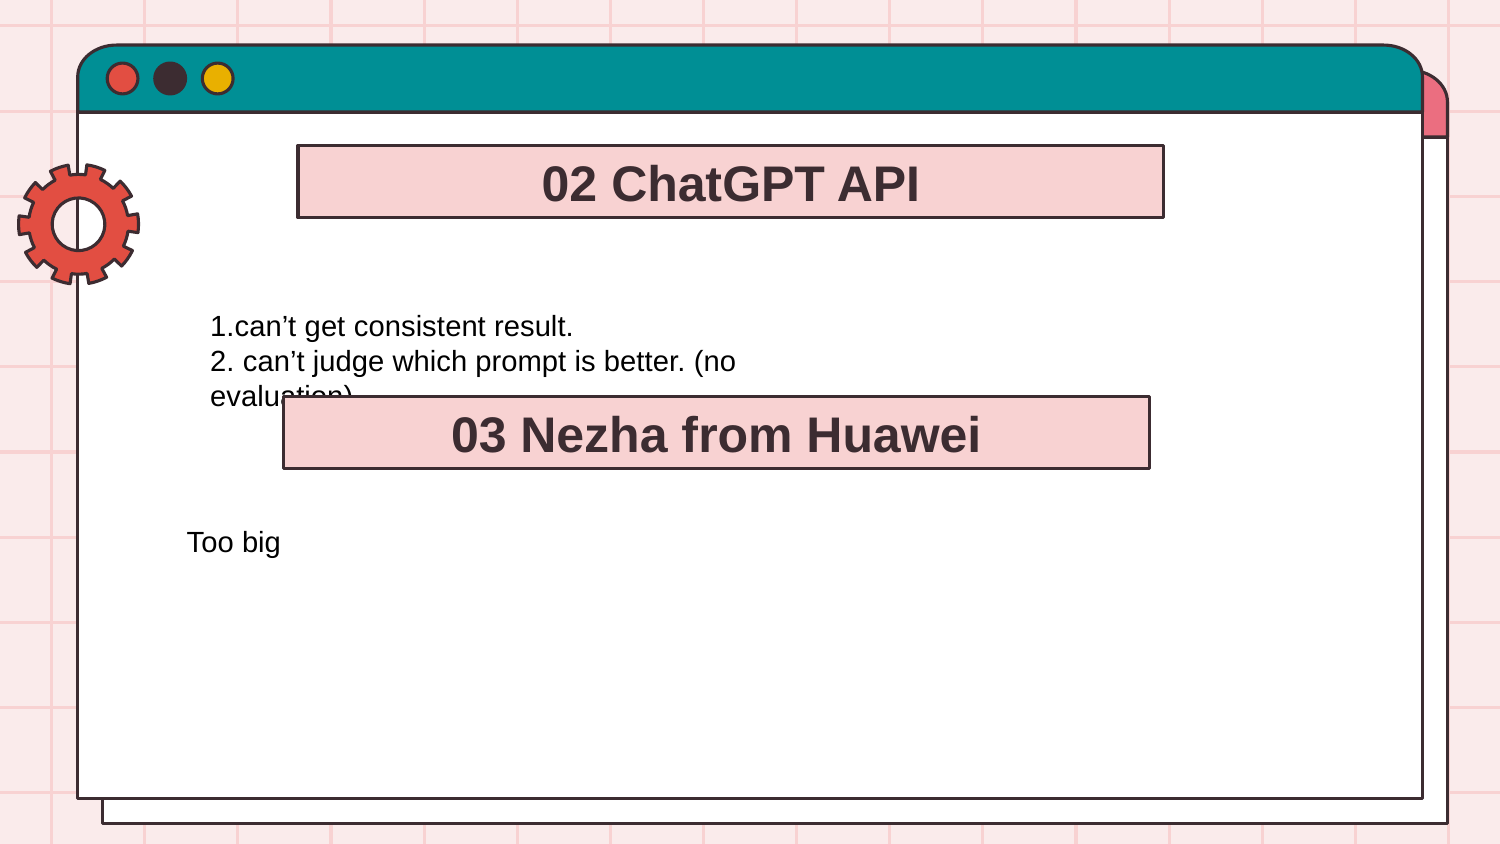

# 02 ChatGPT API

1.can’t get consistent result.
2. can’t judge which prompt is better. (no evaluation)
03 Nezha from Huawei
Too big